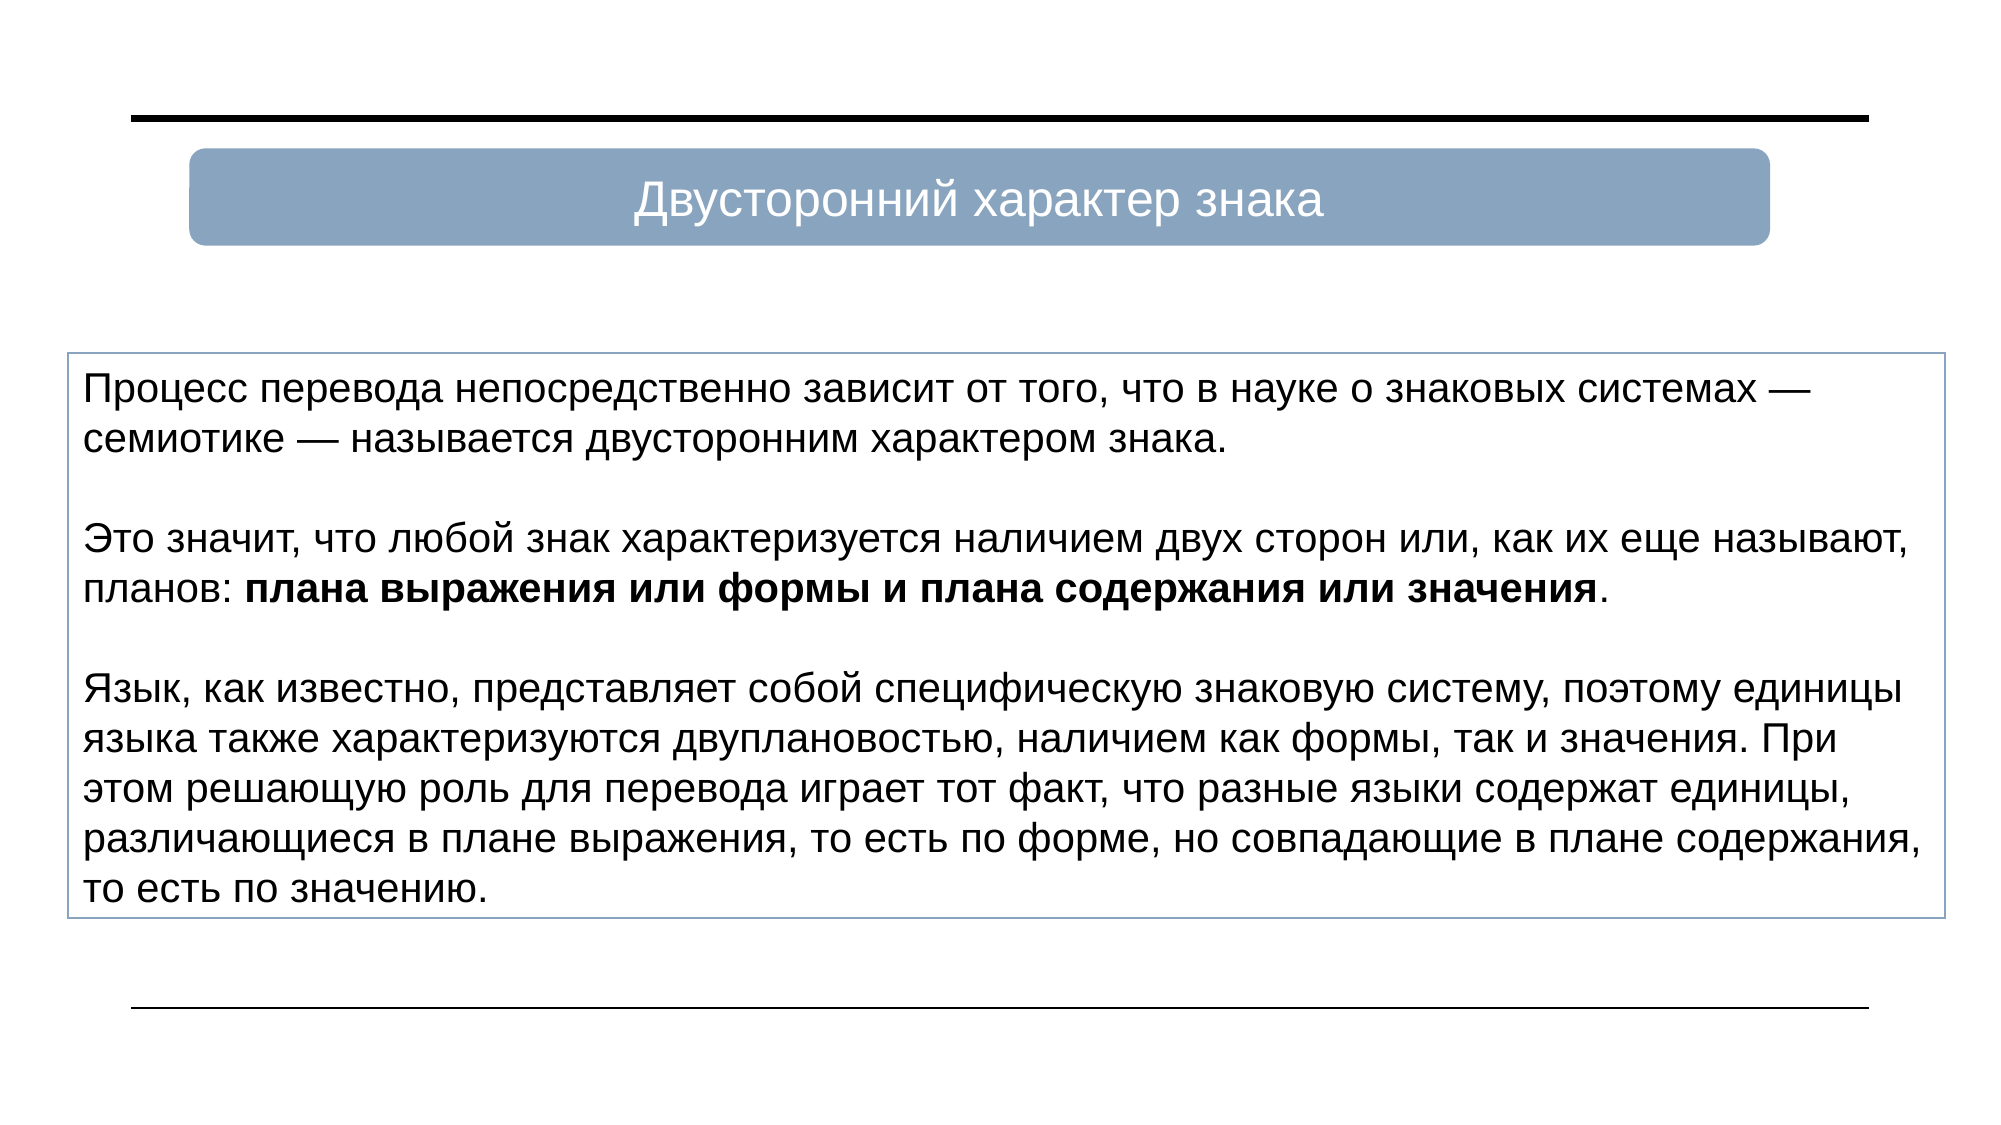

Двусторонний характер знака
Процесс перевода непосредственно зависит от того, что в науке о знаковых системах — семиотике — называется двусторонним характером знака.

Это значит, что любой знак характеризуется наличием двух сторон или, как их еще называют, планов: плана выражения или формы и плана содержания или значения.

Язык, как известно, представляет собой специфическую знаковую систему, поэтому единицы языка также характеризуются двуплановостью, наличием как формы, так и значения. При этом решающую роль для перевода играет тот факт, что разные языки содержат единицы, различающиеся в плане выражения, то есть по форме, но совпадающие в плане содержания, то есть по значению.